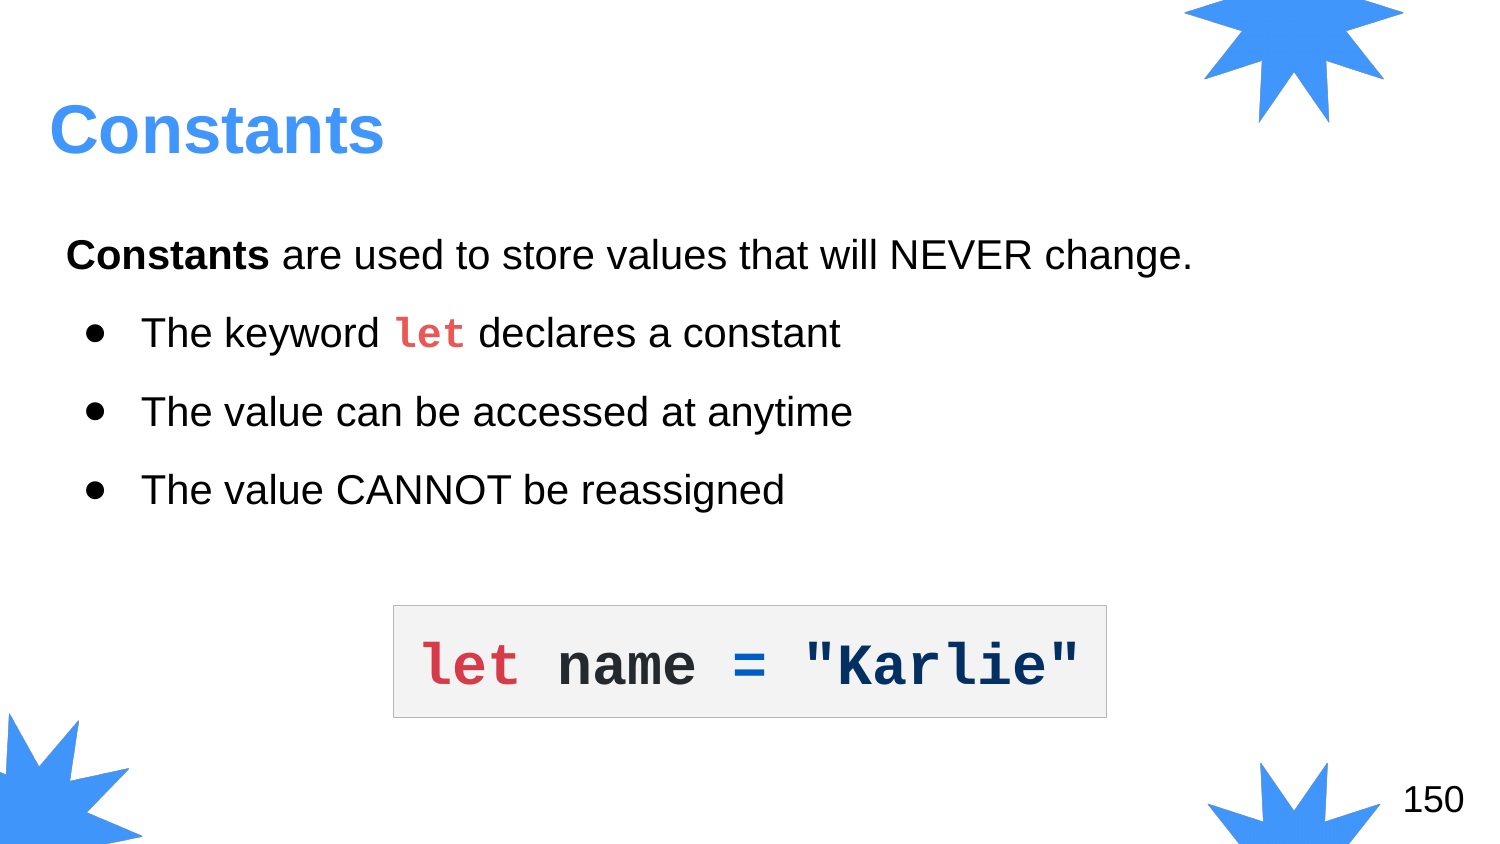

# Constants
Constants are used to store values that will NEVER change.
The keyword let declares a constant
The value can be accessed at anytime
The value CANNOT be reassigned
let name = "Karlie"